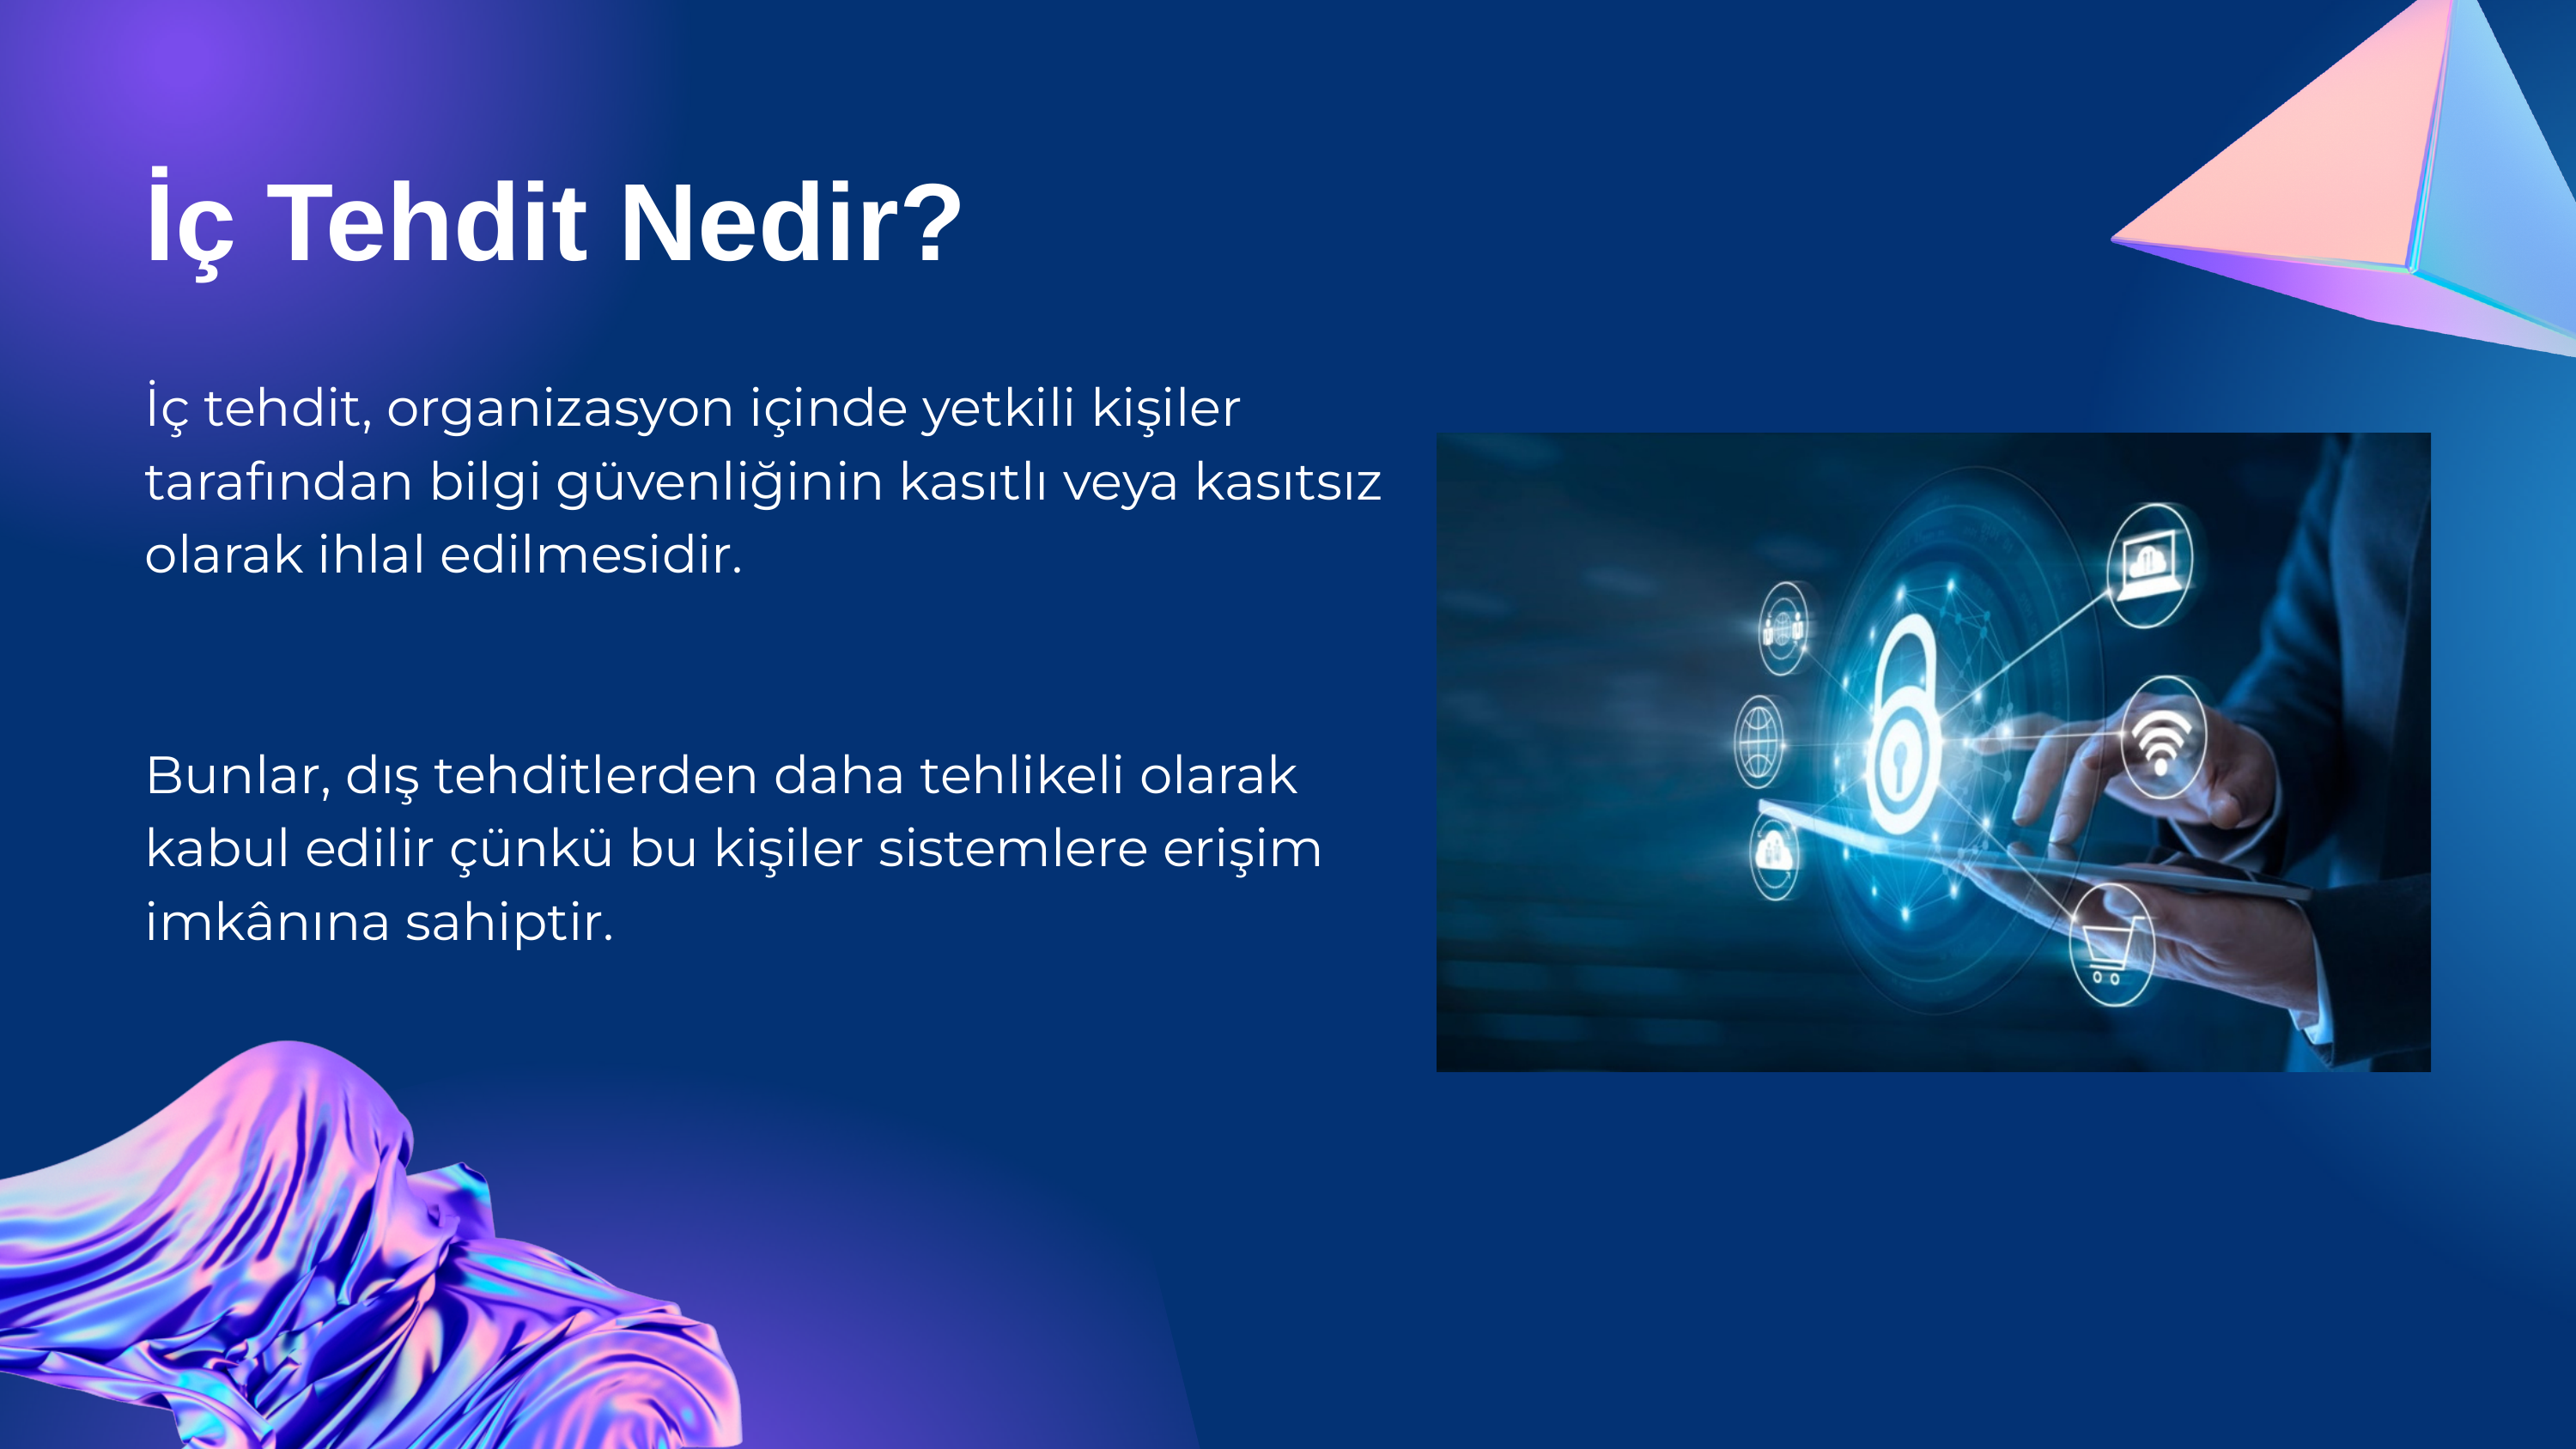

İç Tehdit Nedir?
İç tehdit, organizasyon içinde yetkili kişiler tarafından bilgi güvenliğinin kasıtlı veya kasıtsız olarak ihlal edilmesidir.

Bunlar, dış tehditlerden daha tehlikeli olarak kabul edilir çünkü bu kişiler sistemlere erişim imkânına sahiptir.